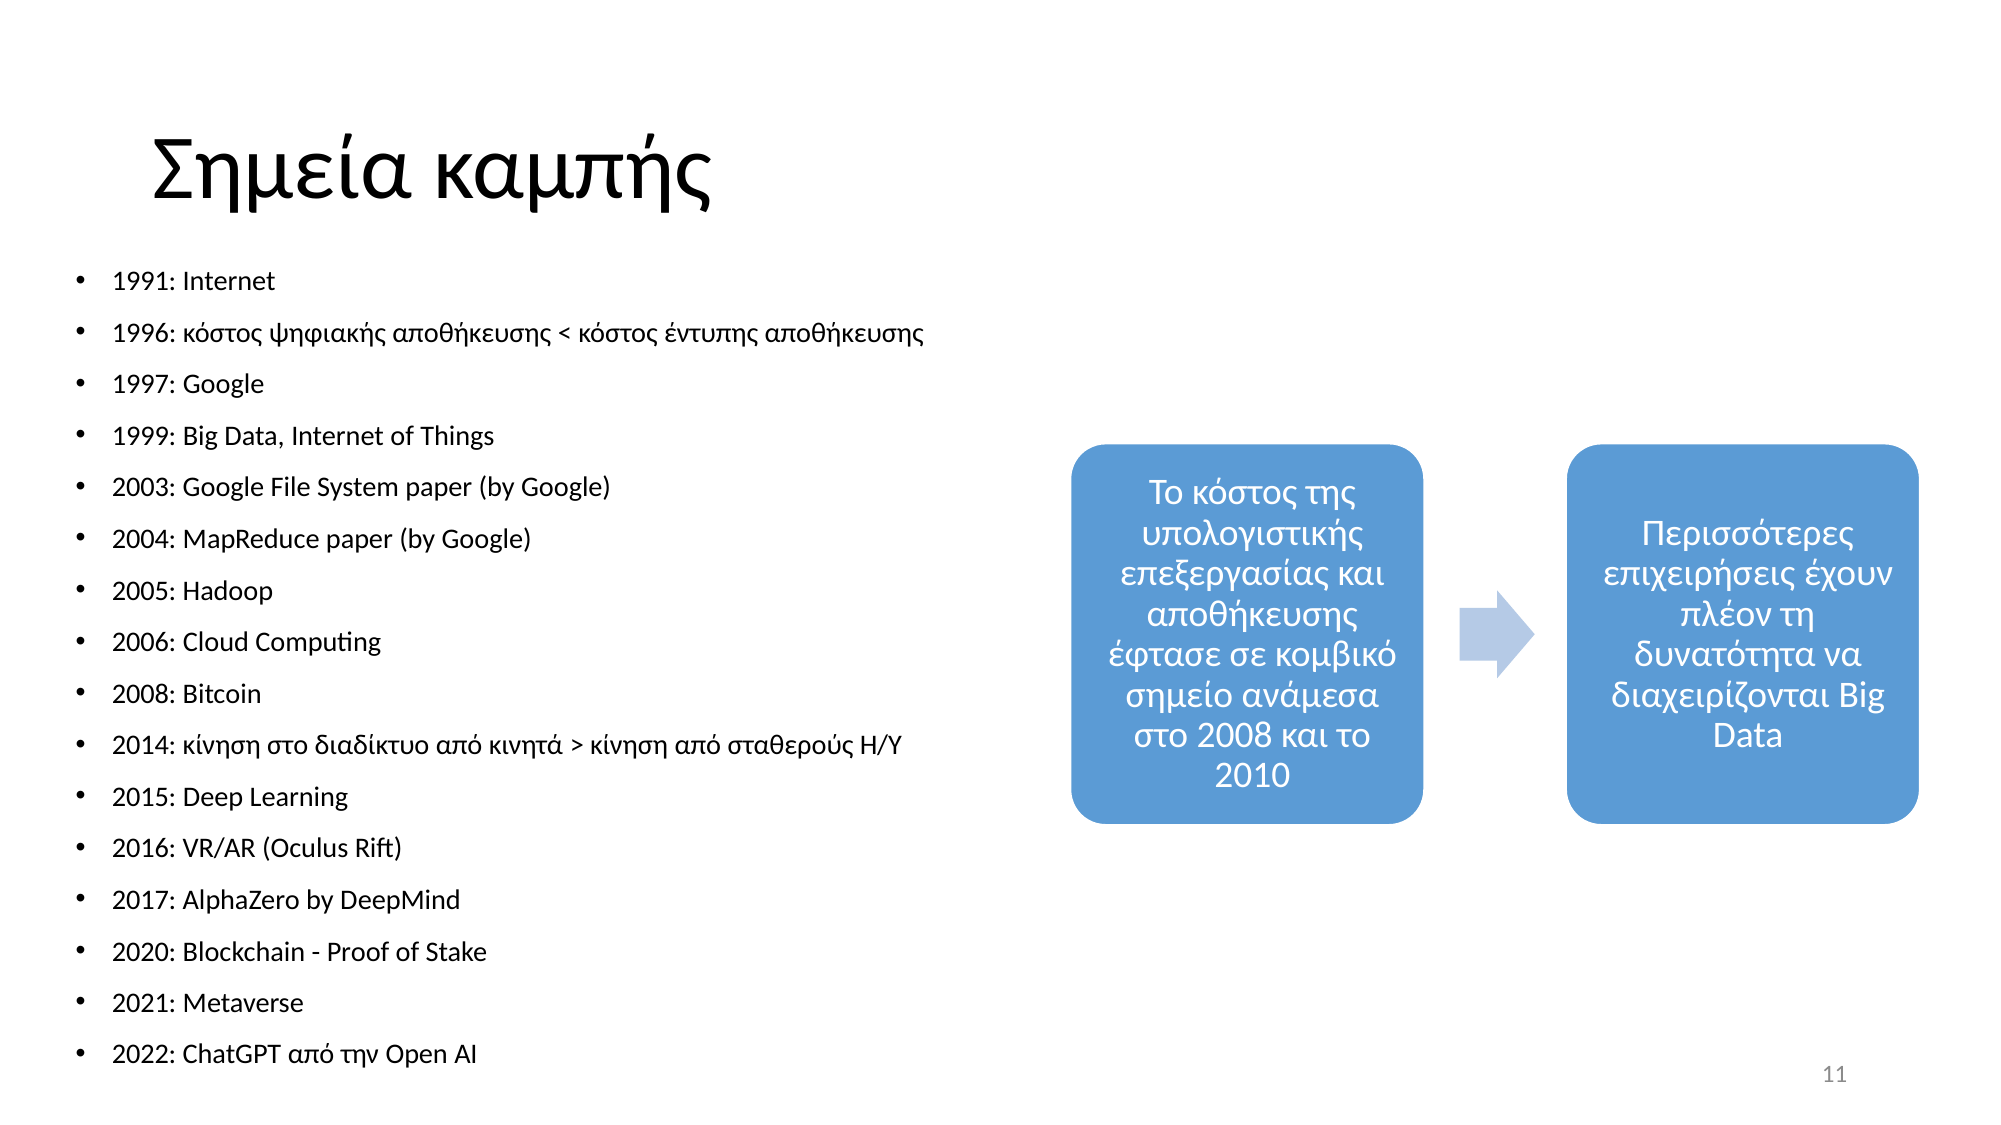

# Σημεία καμπής
1991: Internet
1996: κόστος ψηφιακής αποθήκευσης < κόστος έντυπης αποθήκευσης
1997: Google
1999: Big Data, Internet of Things
2003: Google File System paper (by Google)
2004: MapReduce paper (by Google)
2005: Hadoop
2006: Cloud Computing
2008: Bitcoin
2014: κίνηση στο διαδίκτυο από κινητά > κίνηση από σταθερούς Η/Υ
2015: Deep Learning
2016: VR/AR (Oculus Rift)
2017: AlphaZero by DeepMind
2020: Blockchain - Proof of Stake
2021: Metaverse
2022: ChatGPT από την Open AI
Το κόστος της υπολογιστικής επεξεργασίας και αποθήκευσης έφτασε σε κομβικό σημείο ανάμεσα στο 2008 και το 2010

Περισσότερες επιχειρήσεις έχουν πλέον τη δυνατότητα να διαχειρίζονται Big Data
11